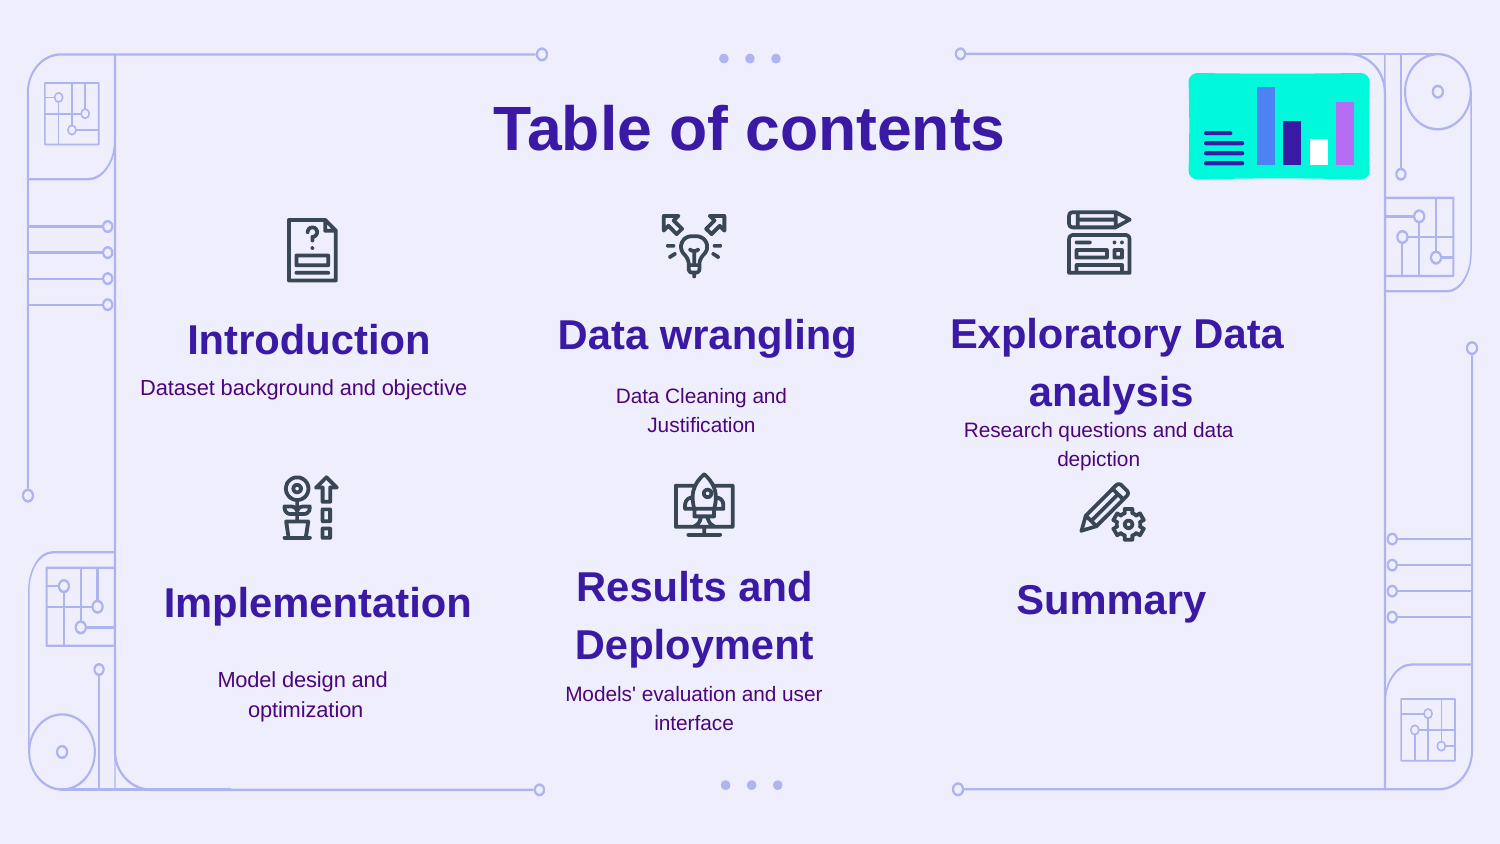

# Table of contents

Data wrangling
Introduction
 Exploratory Data analysis
Dataset background and objective
Data Cleaning and
Justification
Research questions and data depiction

Summary
Implementation
Results and Deployment
Model design and
 optimization
Models' evaluation and user interface